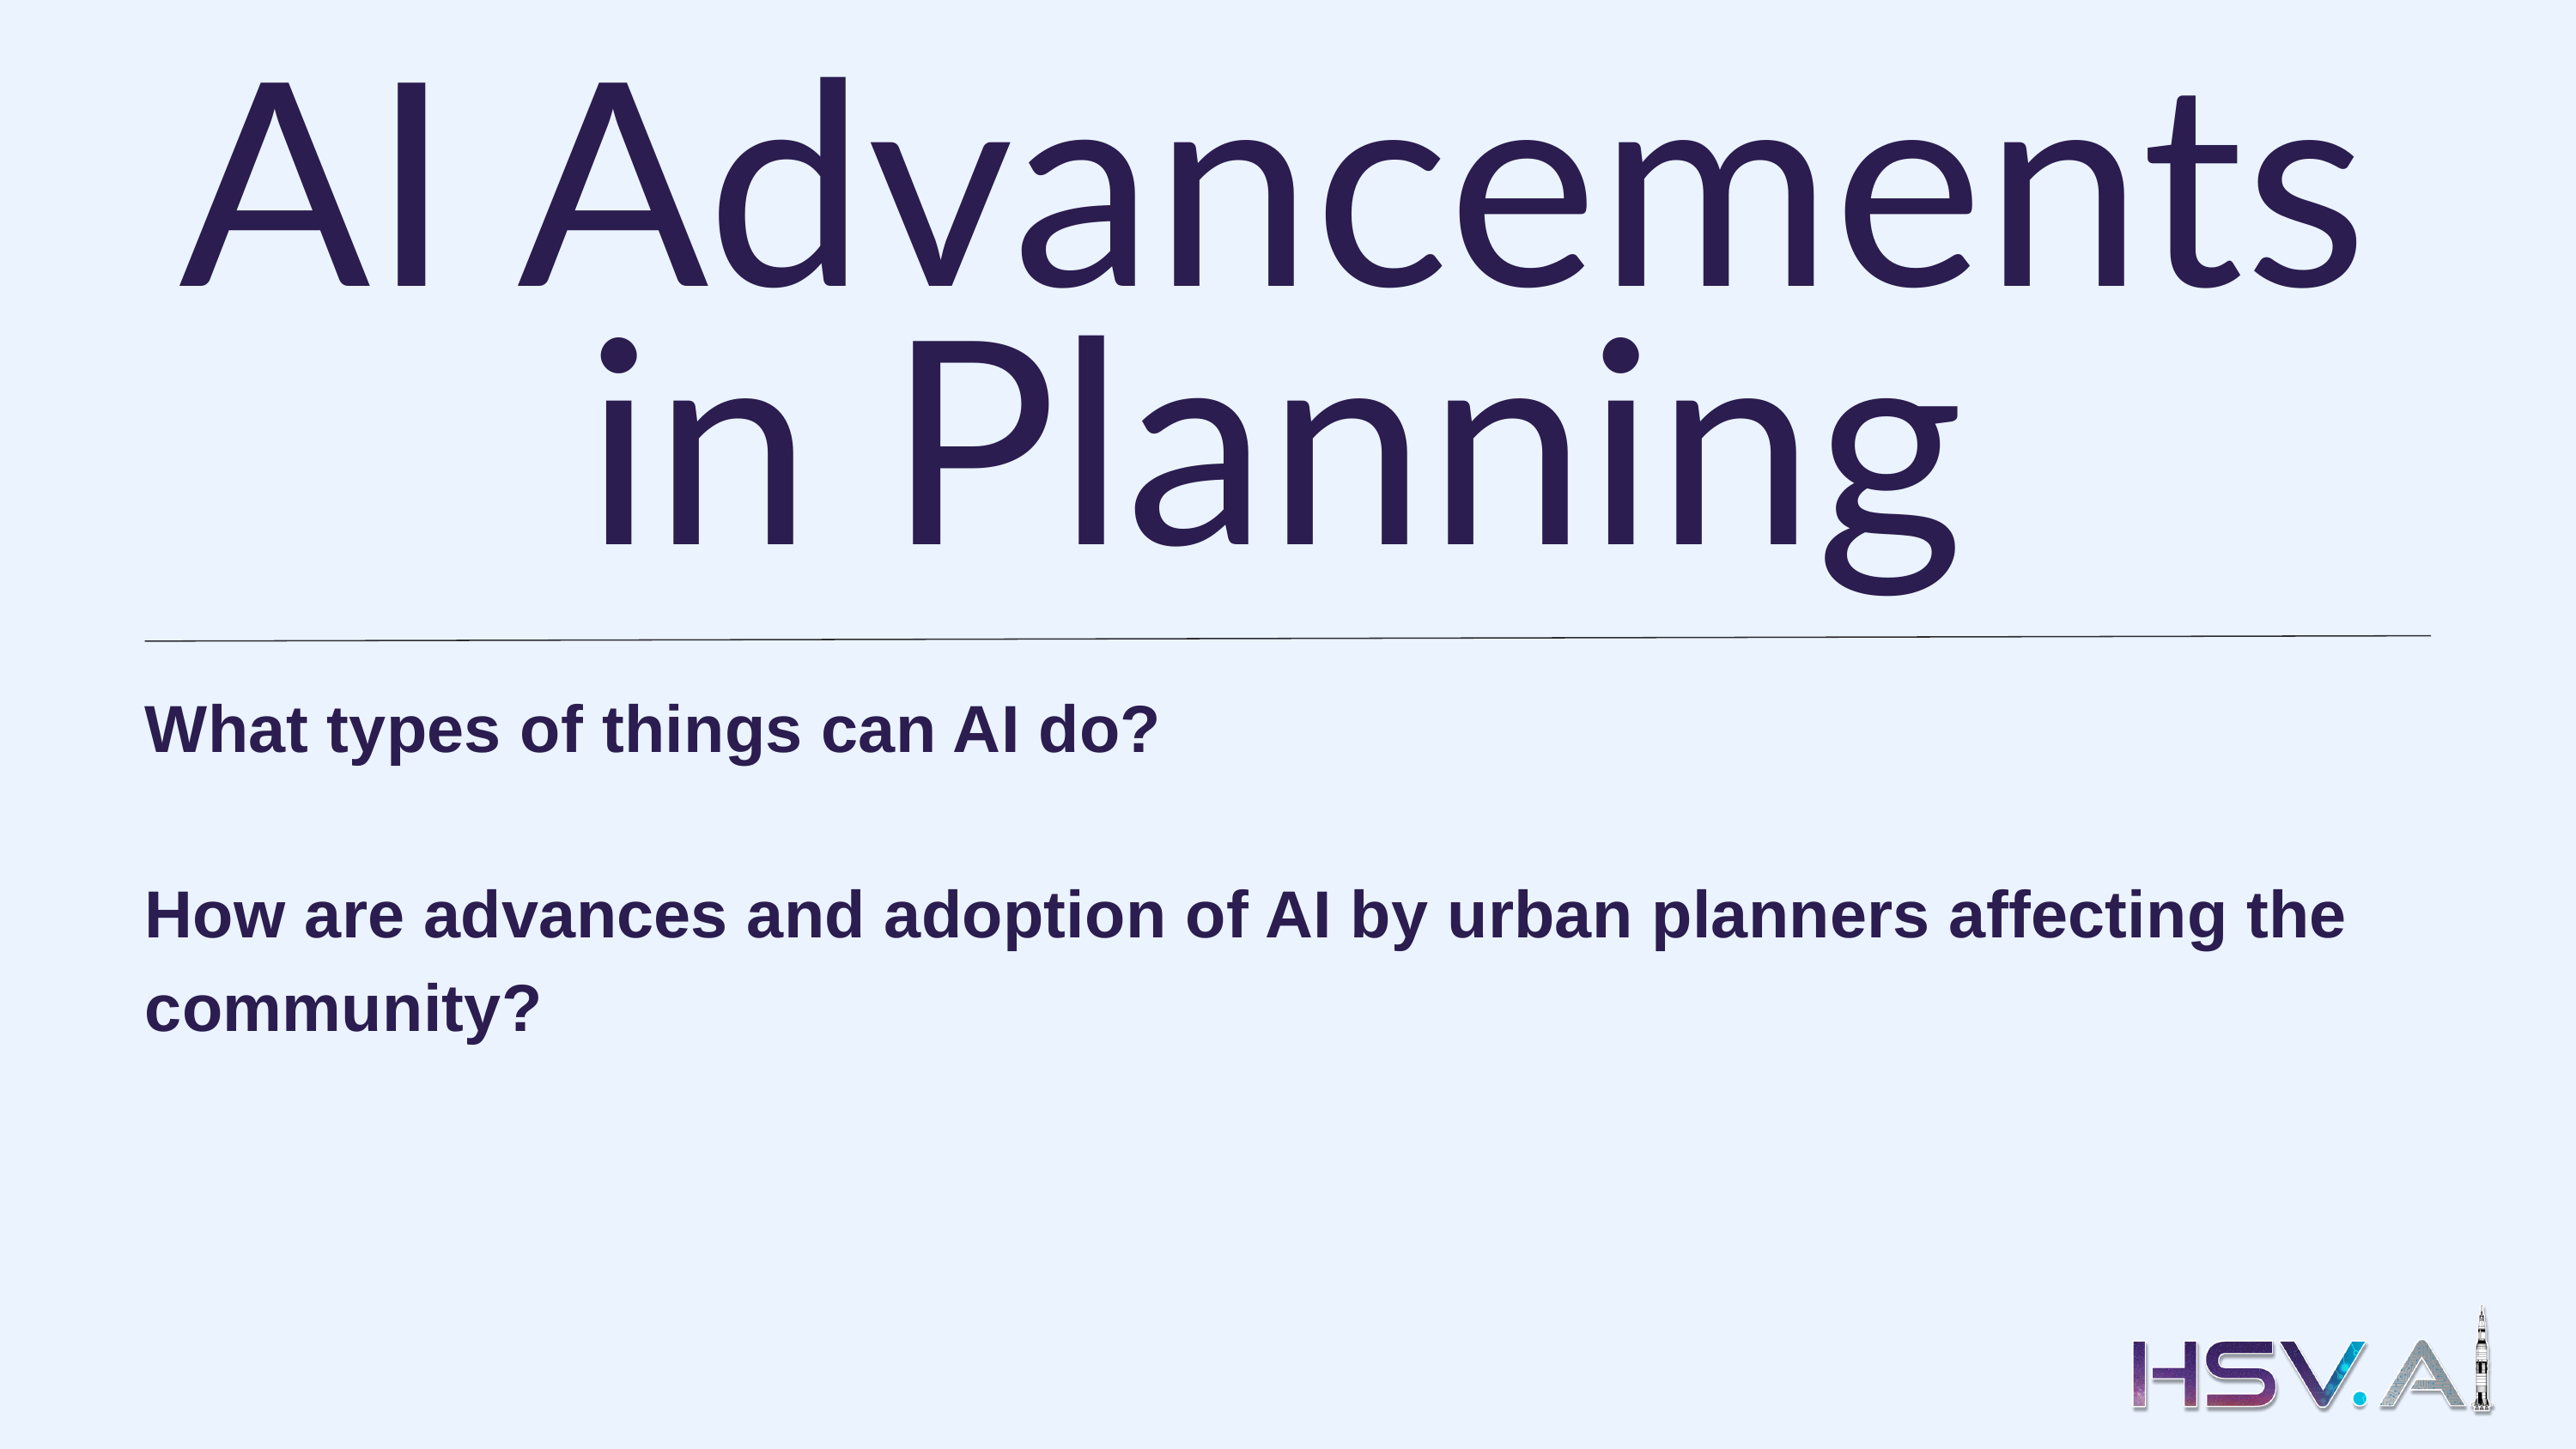

AI Advancements in Planning

What types of things can AI do?

How are advances and adoption of AI by urban planners affecting the community?